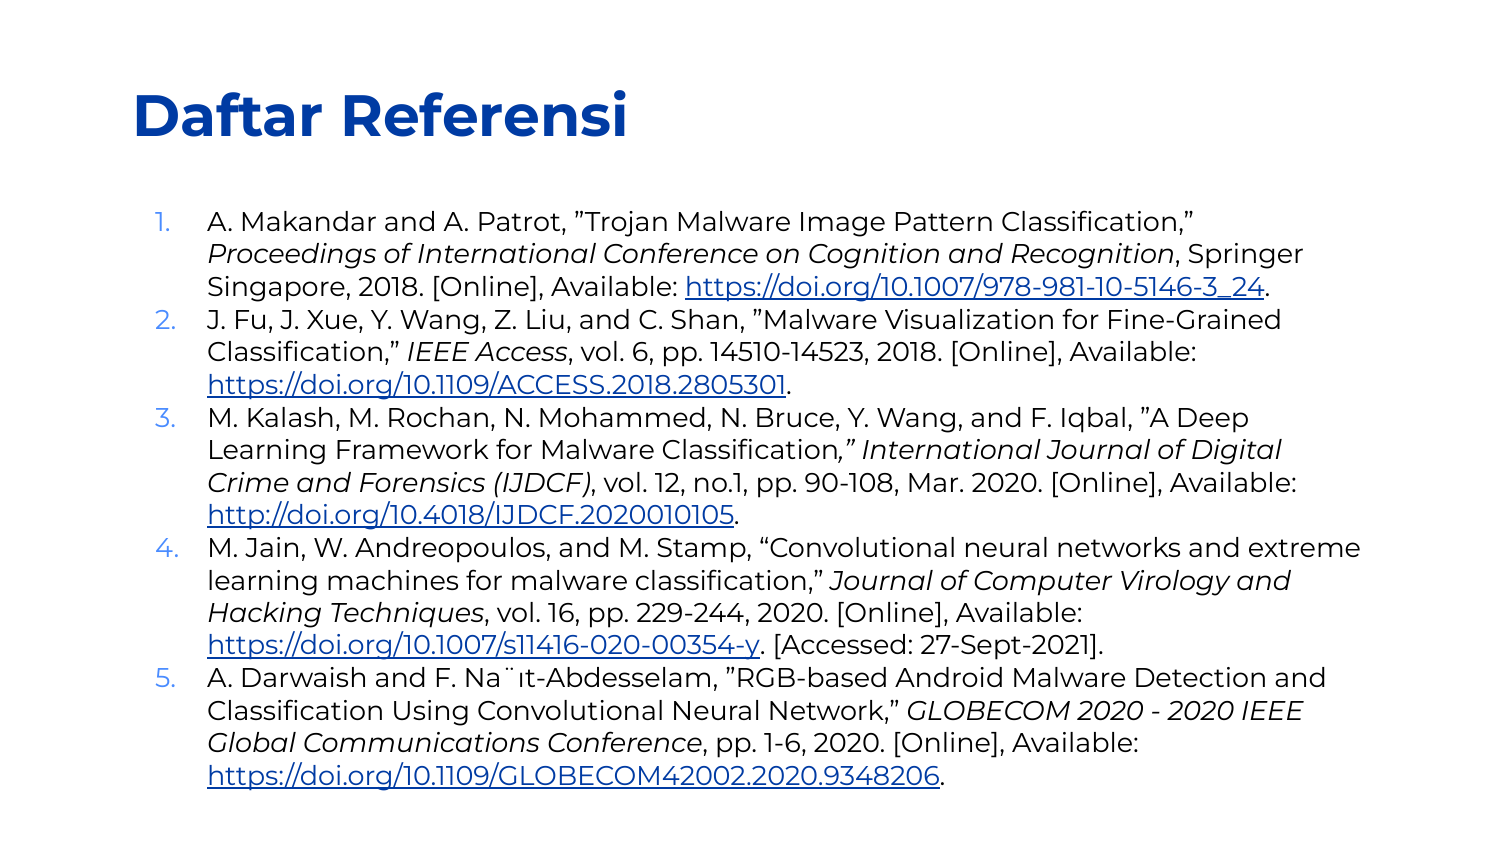

# Daftar Referensi
A. Makandar and A. Patrot, ”Trojan Malware Image Pattern Classification,” Proceedings of International Conference on Cognition and Recognition, Springer Singapore, 2018. [Online], Available: https://doi.org/10.1007/978-981-10-5146-3_24.
J. Fu, J. Xue, Y. Wang, Z. Liu, and C. Shan, ”Malware Visualization for Fine-Grained Classification,” IEEE Access, vol. 6, pp. 14510-14523, 2018. [Online], Available: https://doi.org/10.1109/ACCESS.2018.2805301.
M. Kalash, M. Rochan, N. Mohammed, N. Bruce, Y. Wang, and F. Iqbal, ”A Deep Learning Framework for Malware Classification,” International Journal of Digital Crime and Forensics (IJDCF), vol. 12, no.1, pp. 90-108, Mar. 2020. [Online], Available: http://doi.org/10.4018/IJDCF.2020010105.
M. Jain, W. Andreopoulos, and M. Stamp, “Convolutional neural networks and extreme learning machines for malware classification,” Journal of Computer Virology and Hacking Techniques, vol. 16, pp. 229-244, 2020. [Online], Available: https://doi.org/10.1007/s11416-020-00354-y. [Accessed: 27-Sept-2021].
A. Darwaish and F. Na¨ıt-Abdesselam, ”RGB-based Android Malware Detection and Classification Using Convolutional Neural Network,” GLOBECOM 2020 - 2020 IEEE Global Communications Conference, pp. 1-6, 2020. [Online], Available: https://doi.org/10.1109/GLOBECOM42002.2020.9348206.